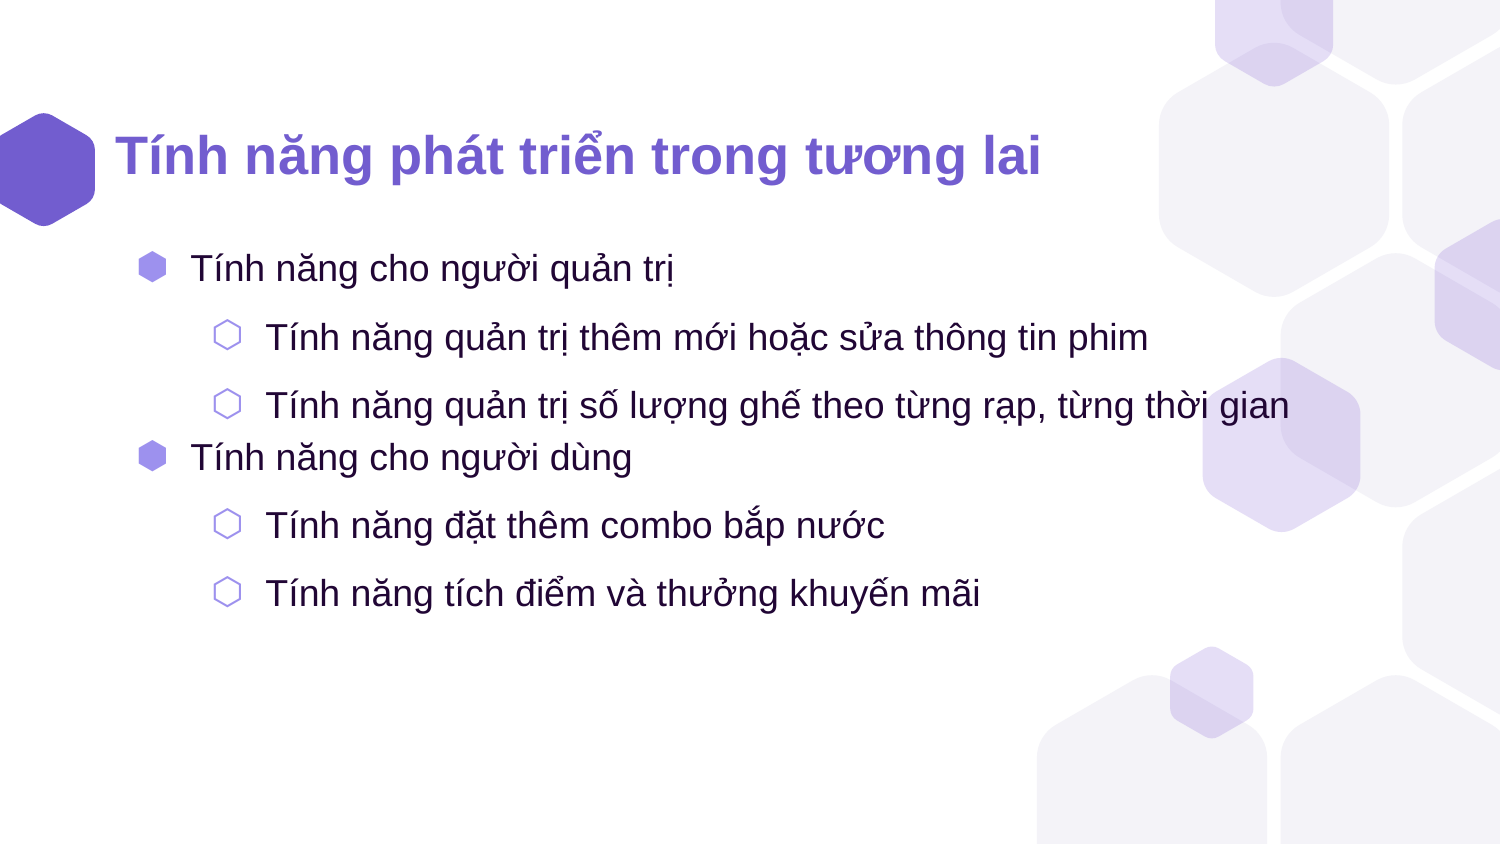

# Tính năng phát triển trong tương lai
Tính năng cho người quản trị
Tính năng quản trị thêm mới hoặc sửa thông tin phim
Tính năng quản trị số lượng ghế theo từng rạp, từng thời gian
Tính năng cho người dùng
Tính năng đặt thêm combo bắp nước
Tính năng tích điểm và thưởng khuyến mãi